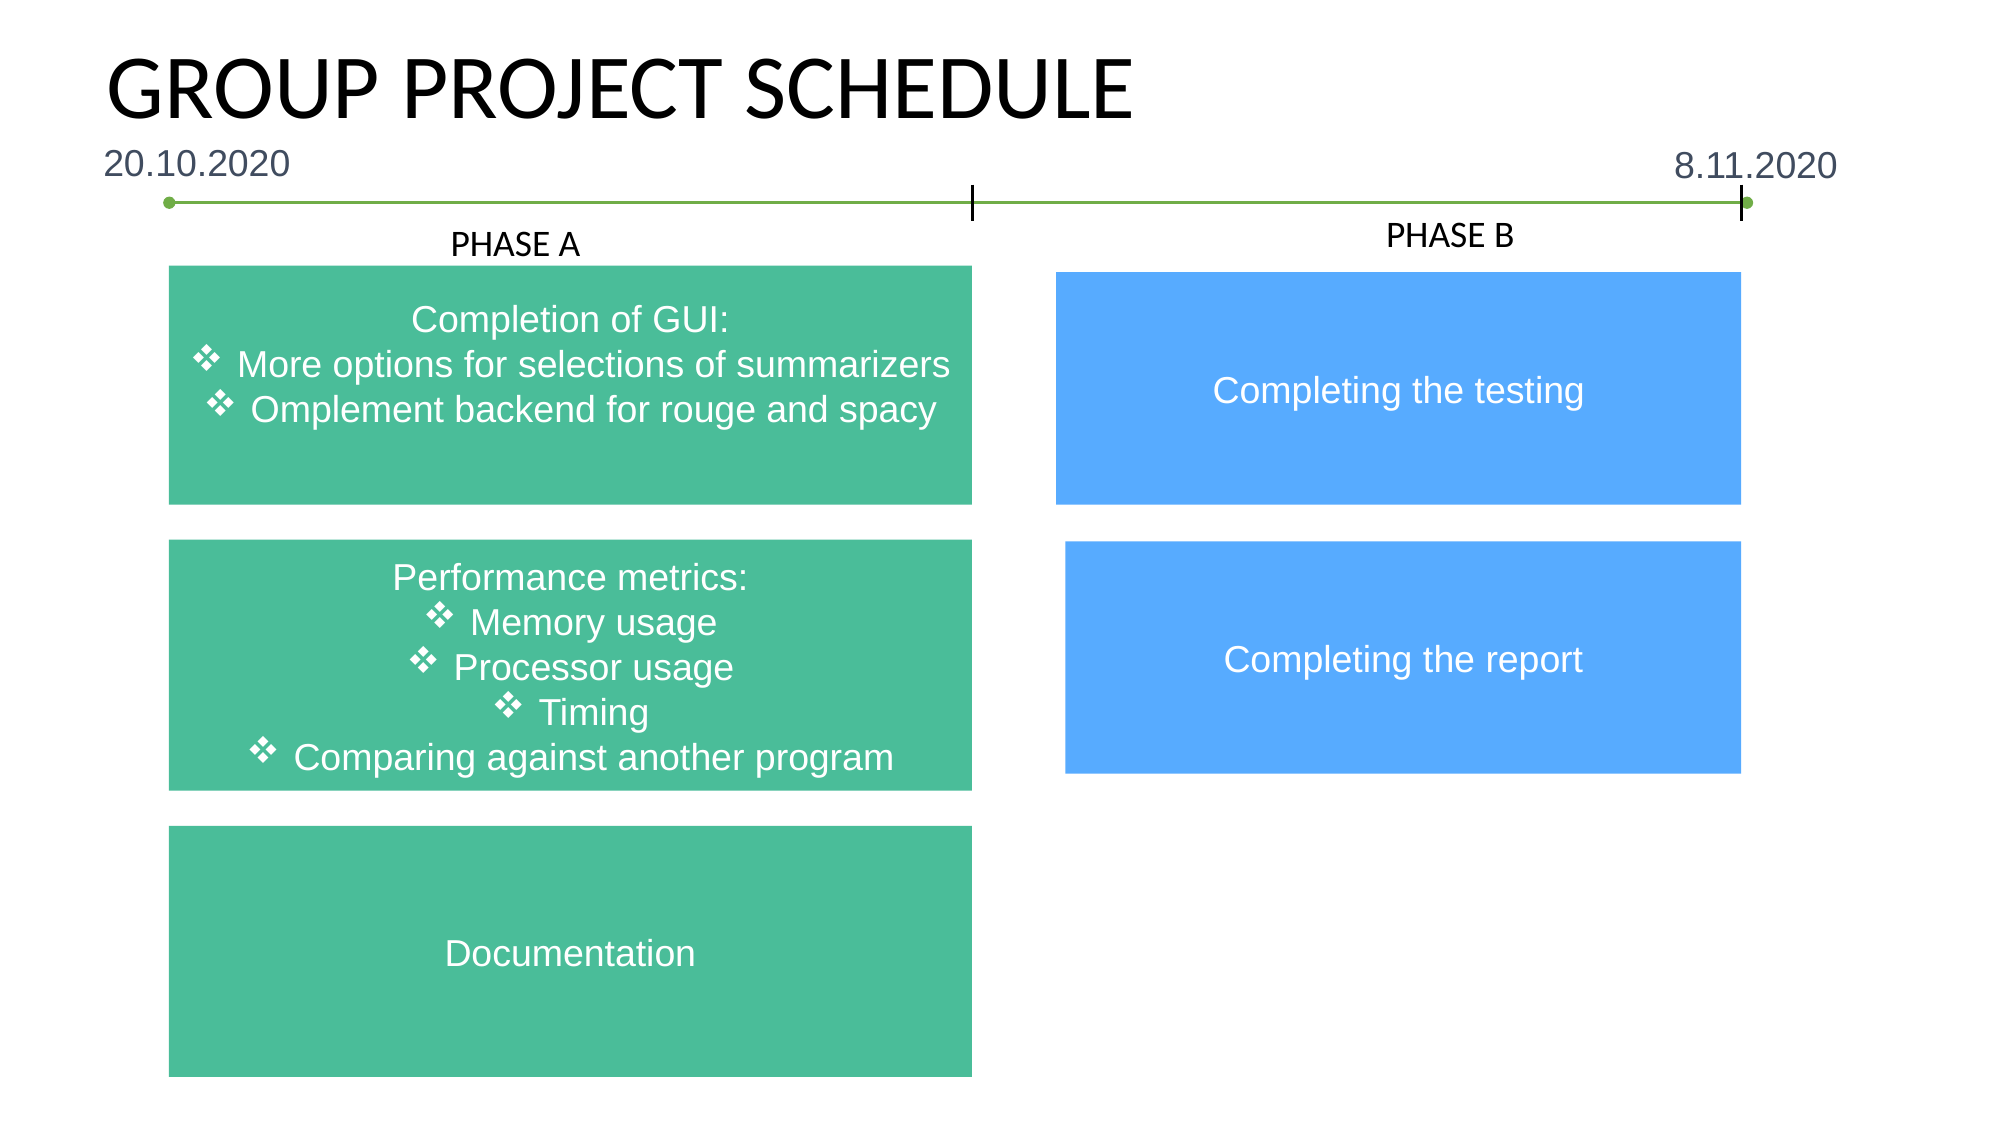

GROUP PROJECT SCHEDULE
20.10.2020
8.11.2020
PHASE B
PHASE A
Completion of GUI:
More options for selections of summarizers
Omplement backend for rouge and spacy

Completing the testing
Performance metrics:
Memory usage
Processor usage
Timing
Comparing against another program
Completing the report
Documentation